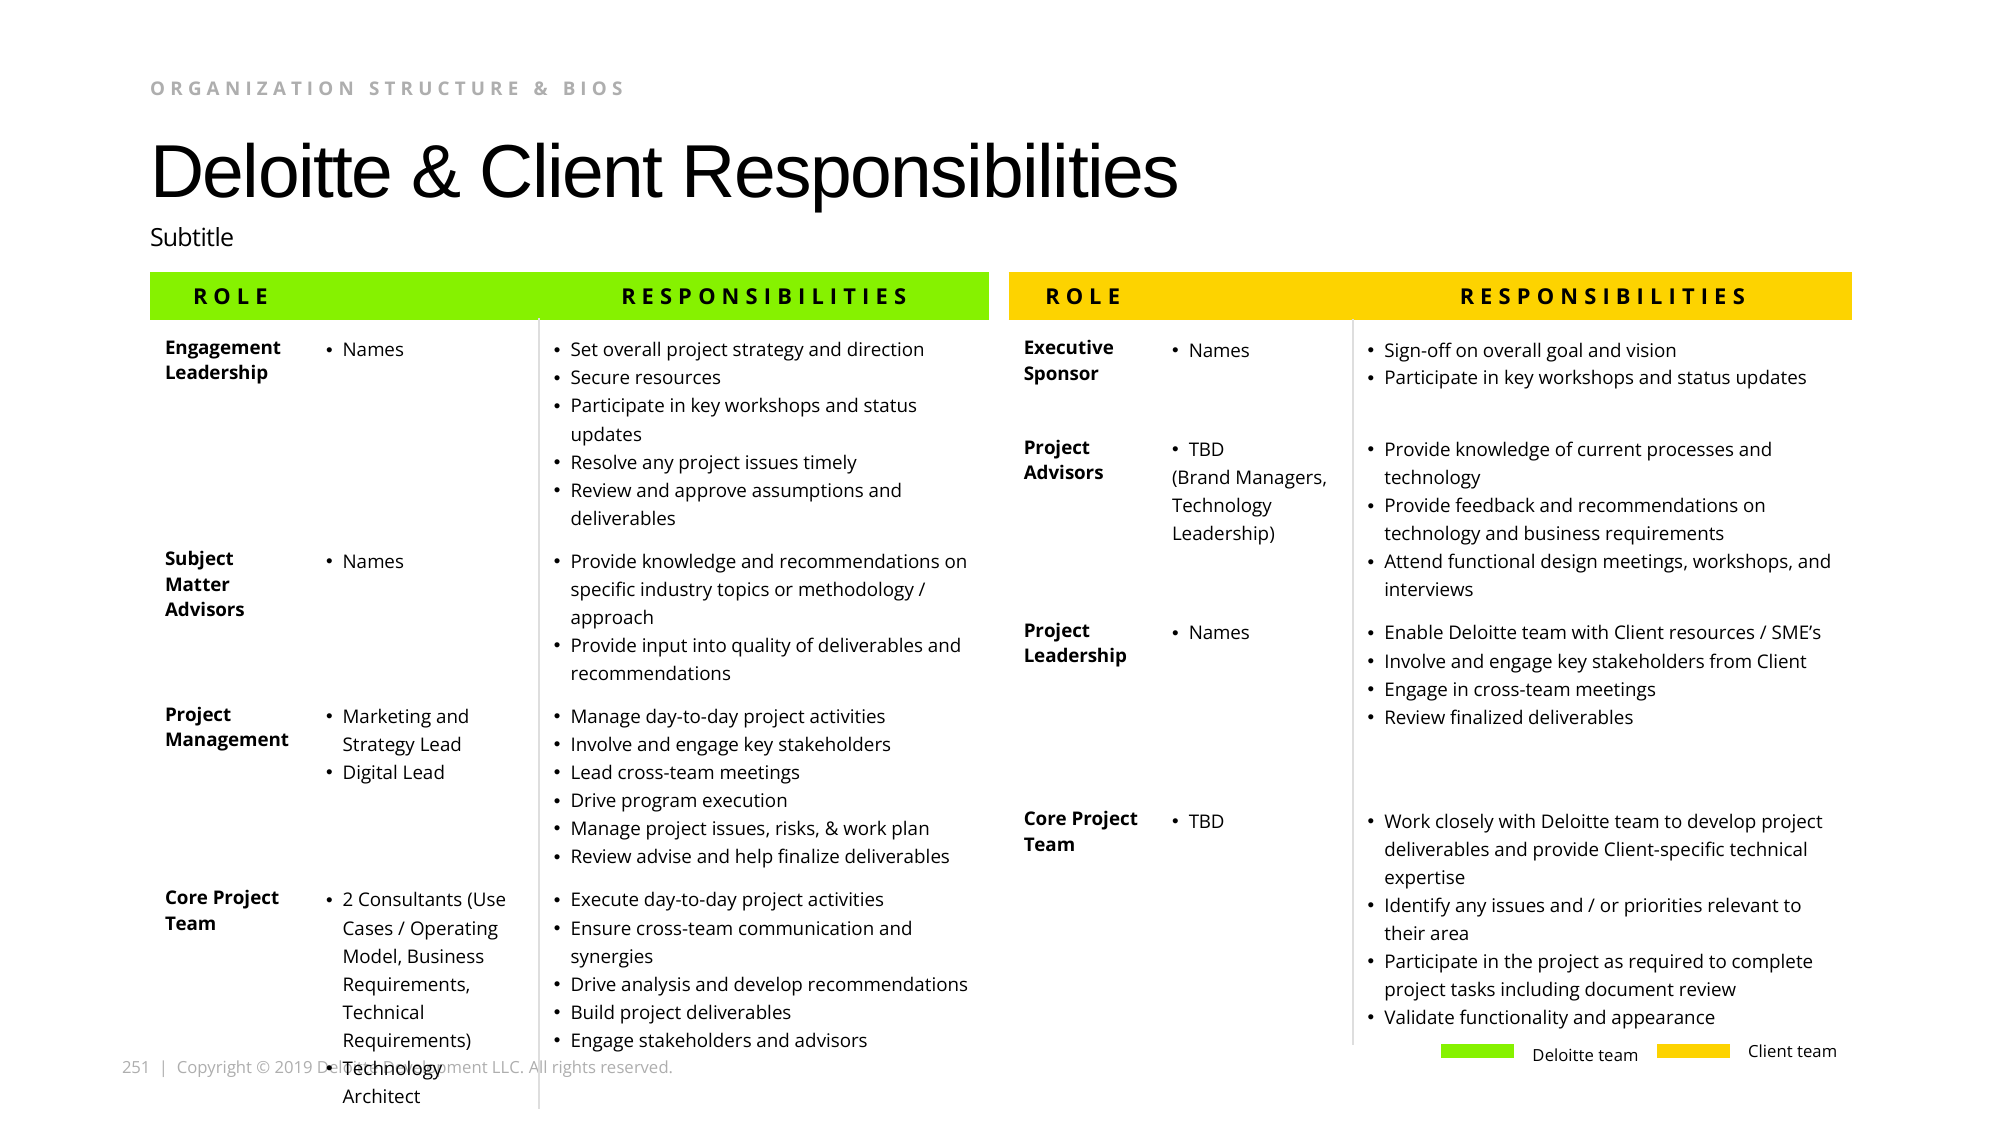

ORGANIZATION STRUCTURE & BIOS
# Deloitte & Client Responsibilities
Subtitle
| ROLE |  | RESPONSIBILITIES |
| --- | --- | --- |
| Engagement Leadership | Names | Set overall project strategy and direction Secure resources Participate in key workshops and status updates Resolve any project issues timely Review and approve assumptions and deliverables |
| Subject Matter Advisors | Names | Provide knowledge and recommendations on specific industry topics or methodology / approach Provide input into quality of deliverables and recommendations |
| Project Management | Marketing and Strategy Lead Digital Lead | Manage day-to-day project activities Involve and engage key stakeholders Lead cross-team meetings Drive program execution Manage project issues, risks, & work plan Review advise and help finalize deliverables |
| Core Project Team | 2 Consultants (Use Cases / Operating Model, Business Requirements, Technical Requirements) Technology Architect | Execute day-to-day project activities Ensure cross-team communication and synergies Drive analysis and develop recommendations Build project deliverables Engage stakeholders and advisors |
| ROLE |  | RESPONSIBILITIES |
| --- | --- | --- |
| Executive Sponsor | Names | Sign-off on overall goal and vision Participate in key workshops and status updates |
| Project Advisors | TBD (Brand Managers, Technology Leadership) | Provide knowledge of current processes and technology Provide feedback and recommendations on technology and business requirements Attend functional design meetings, workshops, and interviews |
| Project Leadership | Names | Enable Deloitte team with Client resources / SME’s Involve and engage key stakeholders from Client Engage in cross-team meetings Review finalized deliverables |
| Core Project Team | TBD | Work closely with Deloitte team to develop project deliverables and provide Client-specific technical expertise Identify any issues and / or priorities relevant to their area Participate in the project as required to complete project tasks including document review Validate functionality and appearance |
Client team
Deloitte team
|  |
| --- |
|  |
| --- |